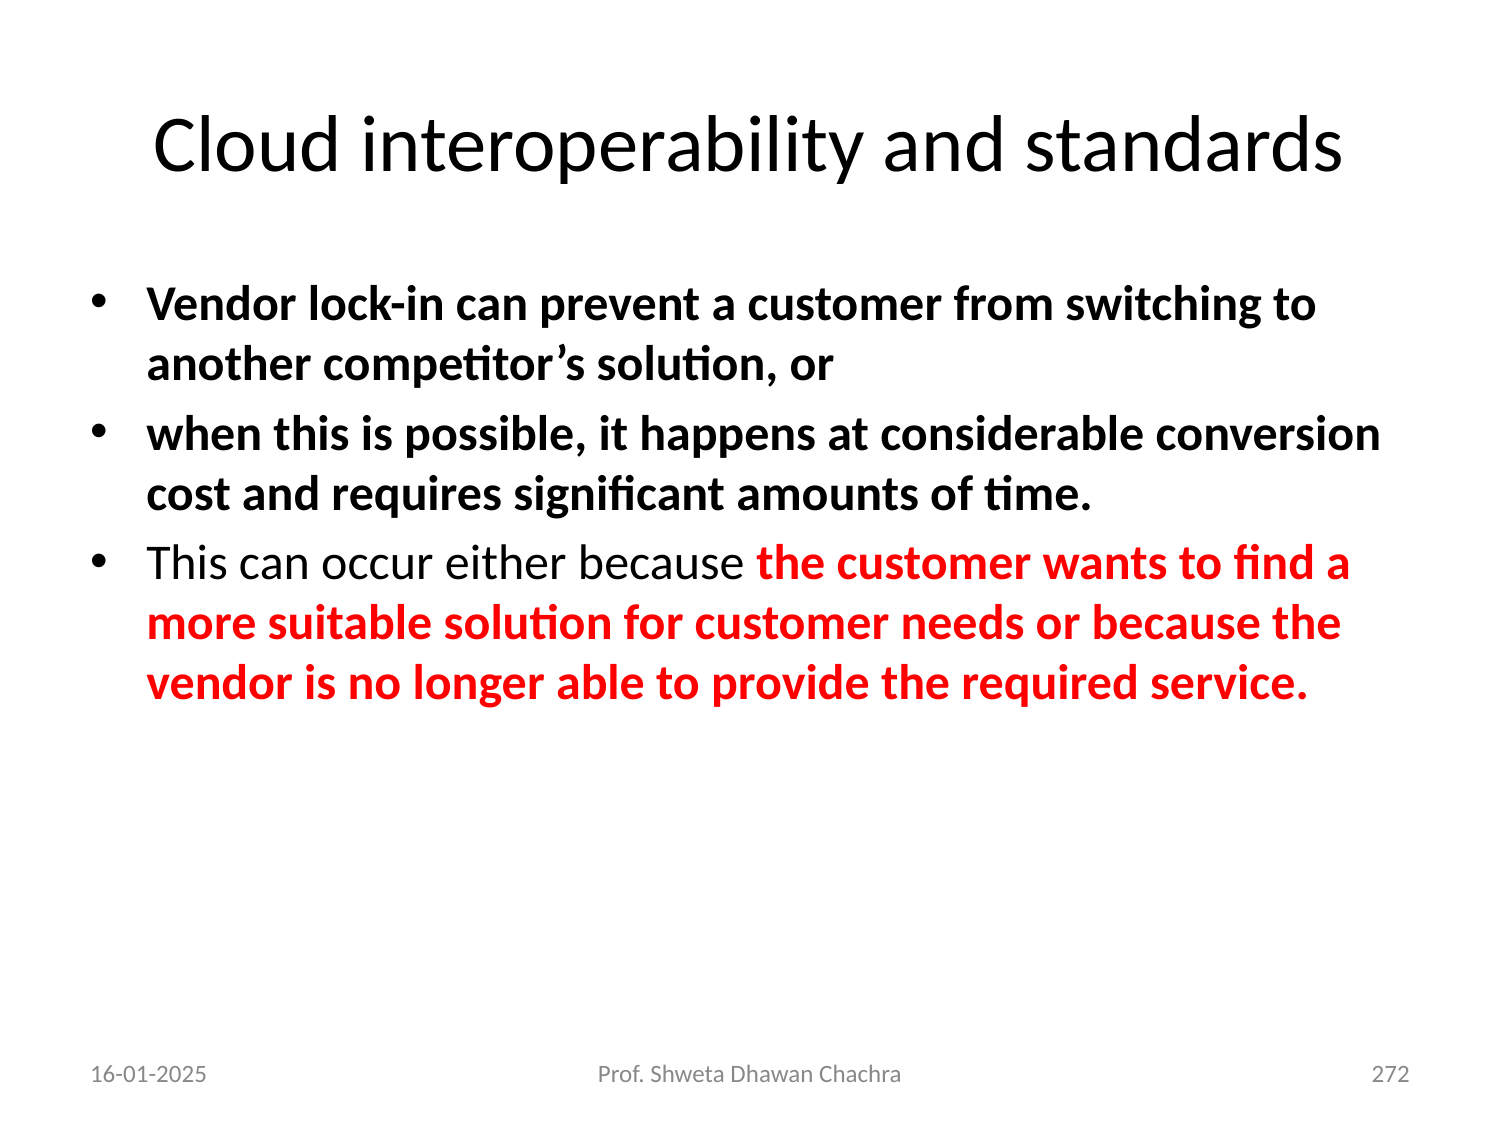

# Cloud interoperability and standards
Vendor lock-in can prevent a customer from switching to another competitor’s solution, or
when this is possible, it happens at considerable conversion cost and requires significant amounts of time.
This can occur either because the customer wants to find a more suitable solution for customer needs or because the vendor is no longer able to provide the required service.
16-01-2025
Prof. Shweta Dhawan Chachra
272